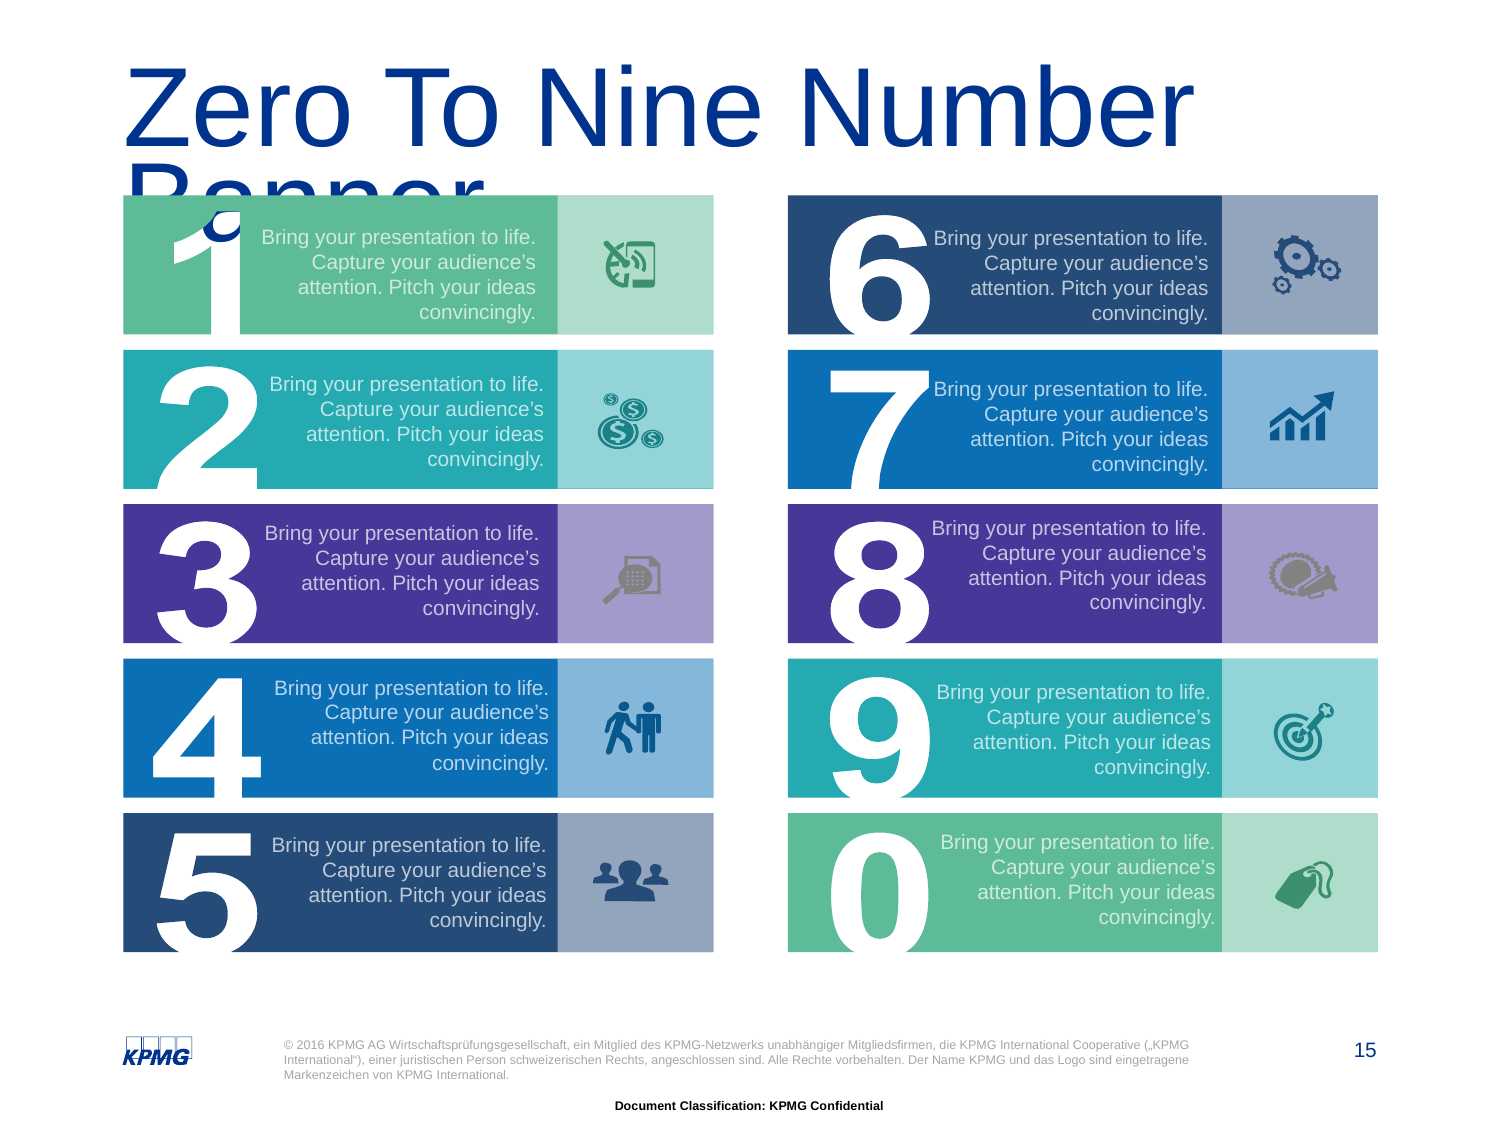

# Zero To Nine Number Banner

Bring your presentation to life. Capture your audience’s attention. Pitch your ideas convincingly.
Bring your presentation to life. Capture your audience’s attention. Pitch your ideas convincingly.

Bring your presentation to life. Capture your audience’s attention. Pitch your ideas convincingly.
Bring your presentation to life. Capture your audience’s attention. Pitch your ideas convincingly.

Bring your presentation to life. Capture your audience’s attention. Pitch your ideas convincingly.
Bring your presentation to life. Capture your audience’s attention. Pitch your ideas convincingly.

Bring your presentation to life. Capture your audience’s attention. Pitch your ideas convincingly.
Bring your presentation to life. Capture your audience’s attention. Pitch your ideas convincingly.

Bring your presentation to life. Capture your audience’s attention. Pitch your ideas convincingly.
Bring your presentation to life. Capture your audience’s attention. Pitch your ideas convincingly.